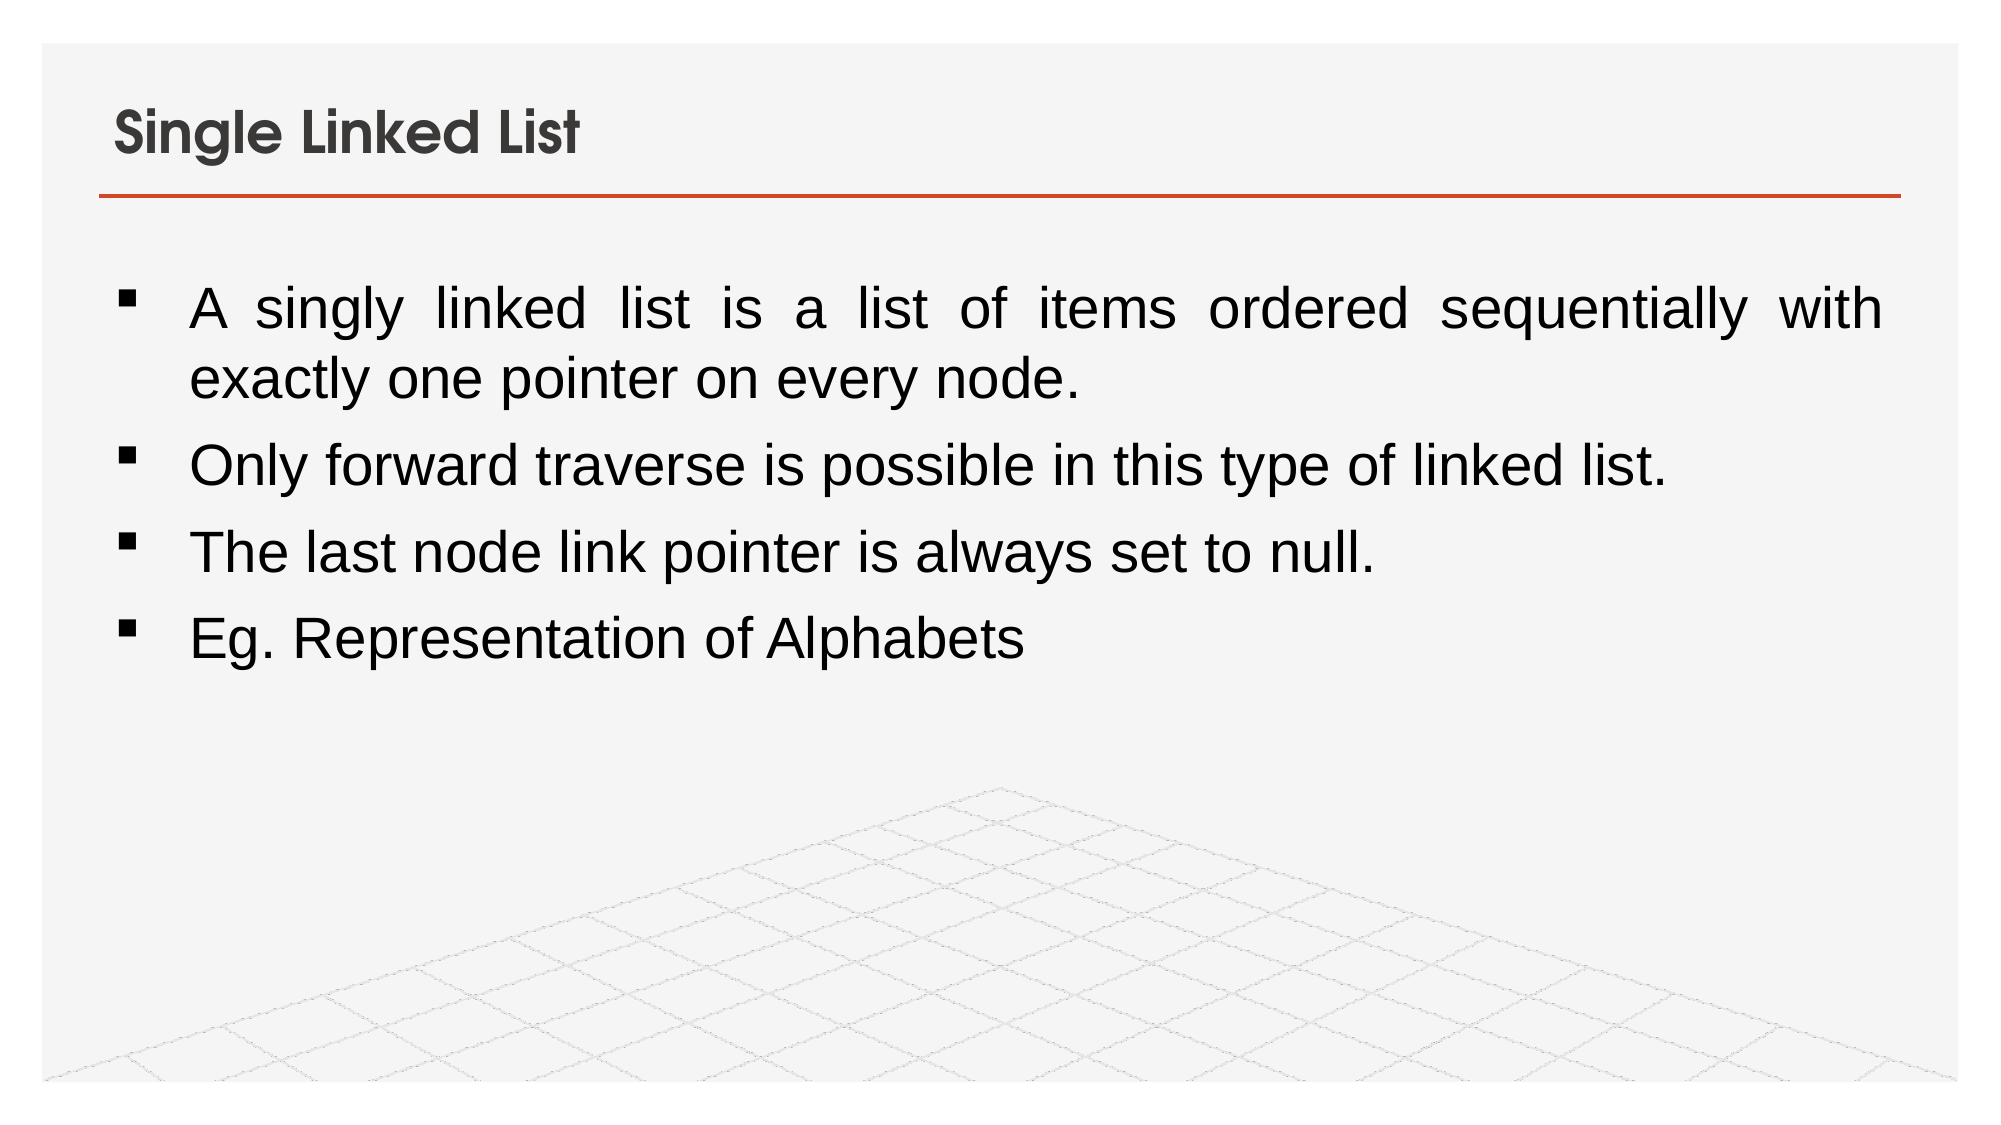

# Single Linked List
A singly linked list is a list of items ordered sequentially with exactly one pointer on every node.
Only forward traverse is possible in this type of linked list.
The last node link pointer is always set to null.
Eg. Representation of Alphabets